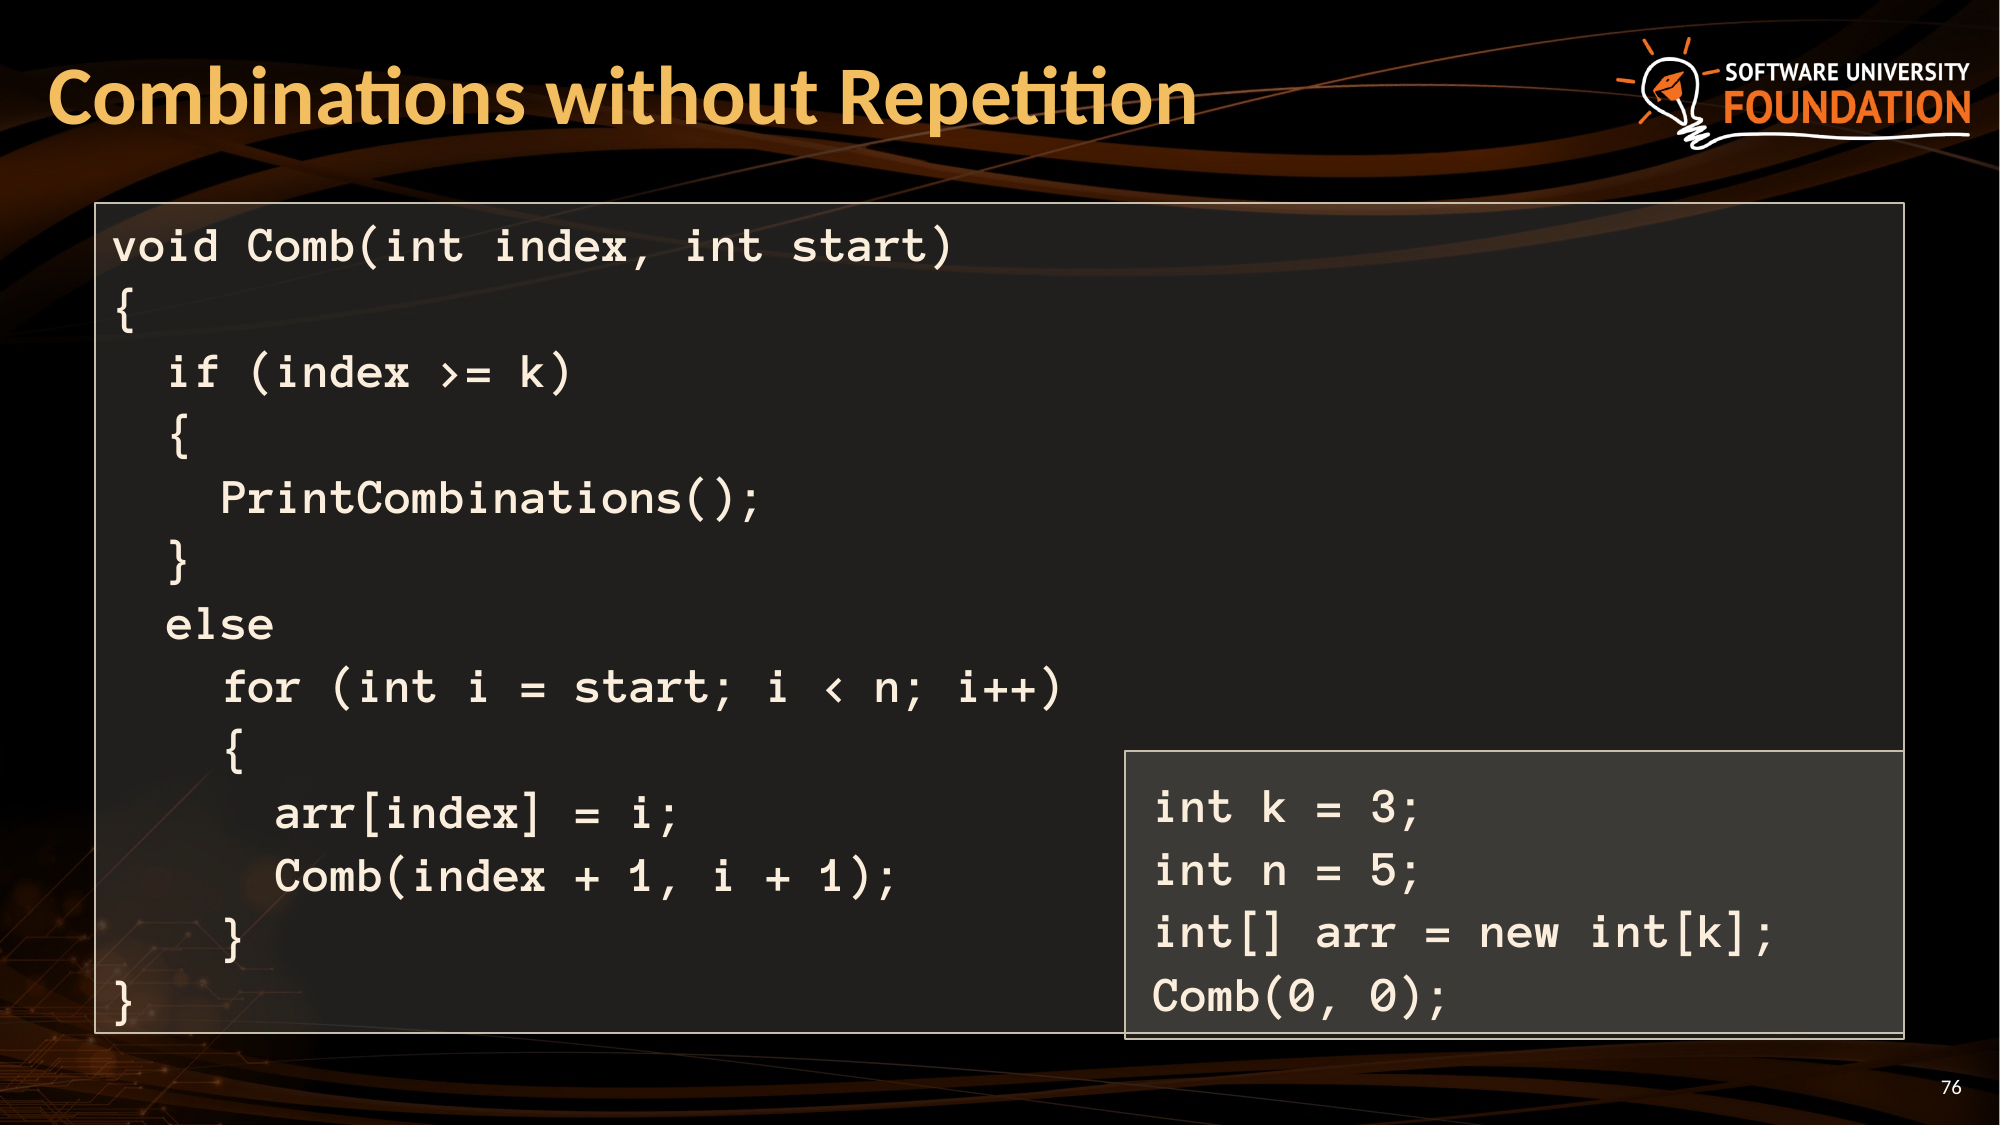

# Combinations without Repetition

void Comb(int index, int start)
{
  if (index >= k)
  {
    PrintCombinations();
  }
  else
    for (int i = start; i < n; i++)
    {
      arr[index] = i;
      Comb(index + 1, i + 1);
    }
}
int k = 3;
int n = 5;
int[] arr = new int[k];
Comb(0, 0);
76